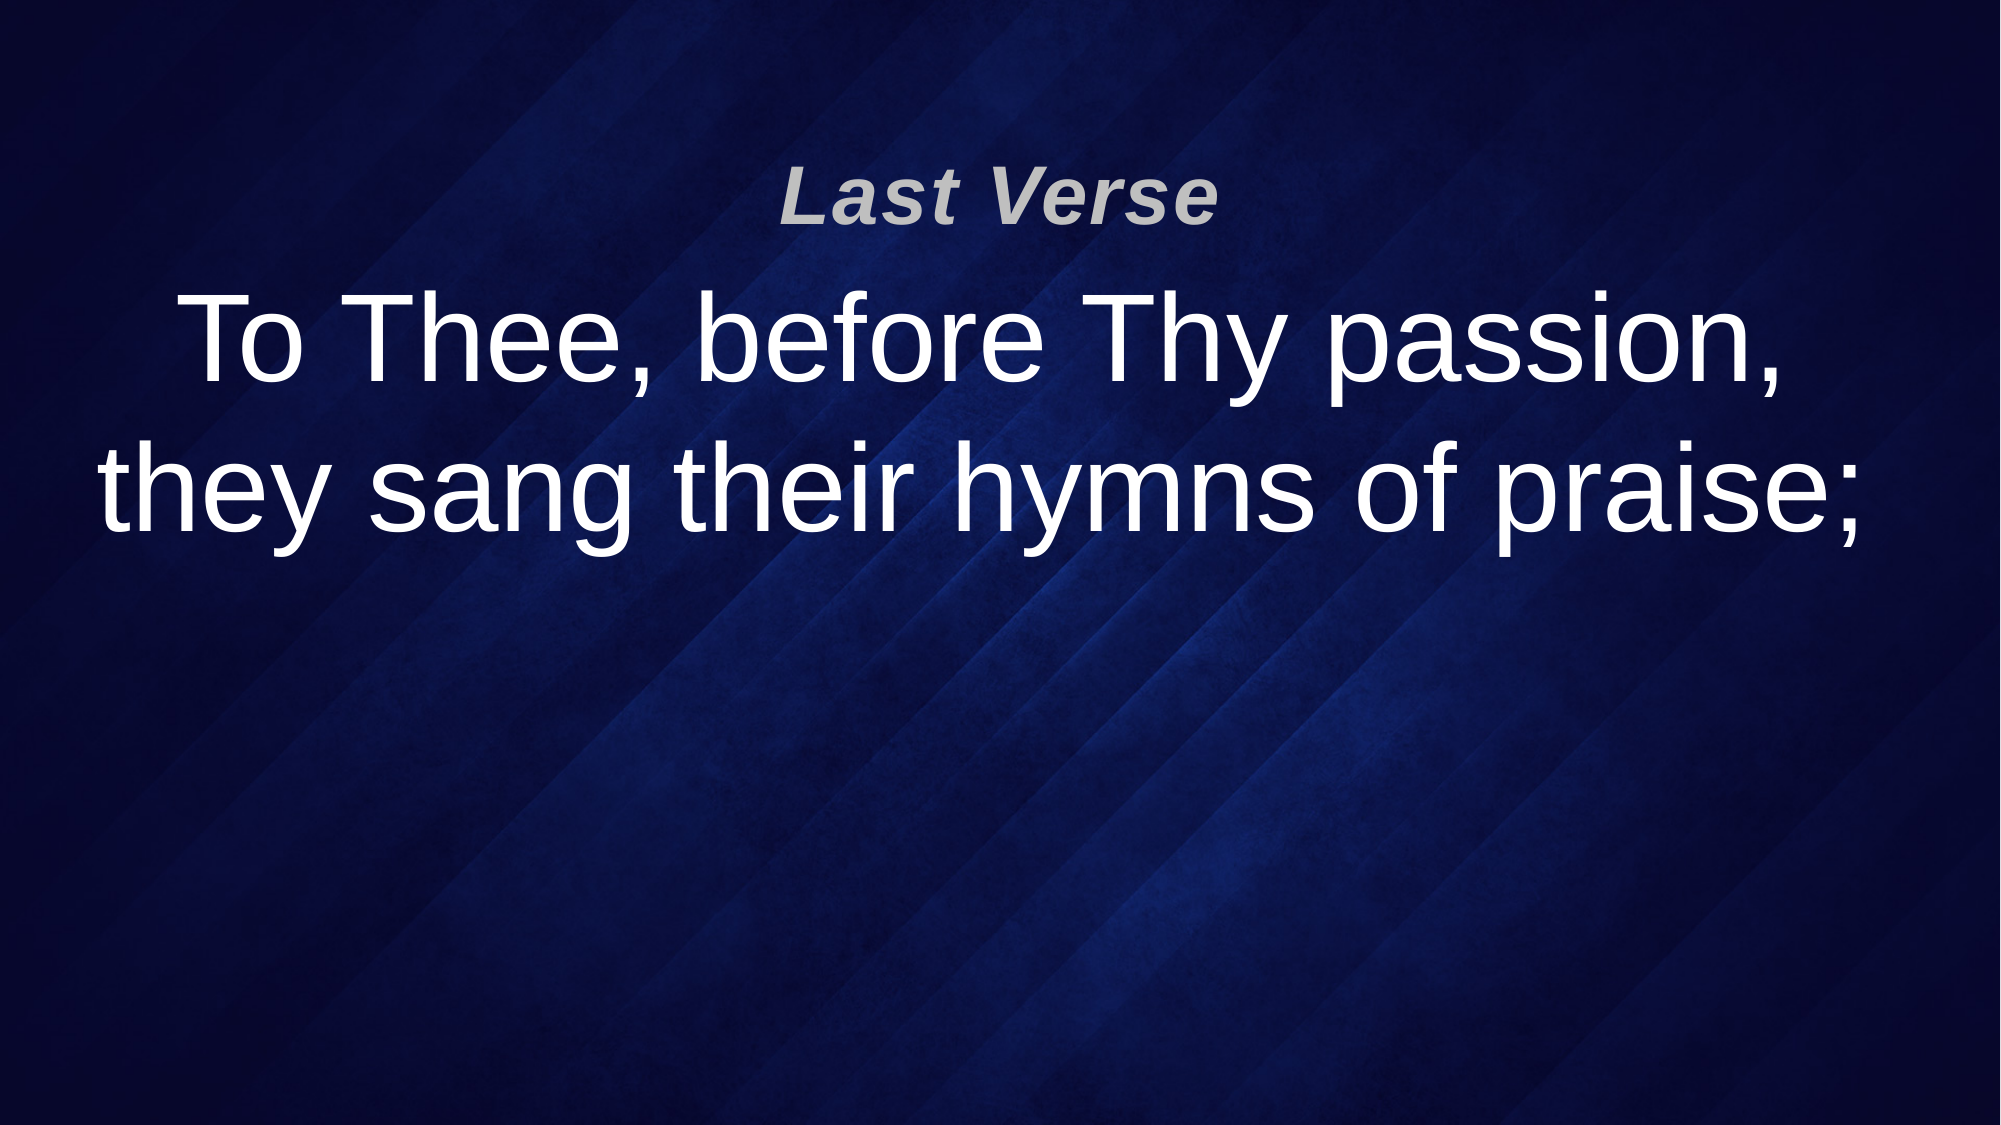

Last Verse
# To Thee, before Thy passion, they sang their hymns of praise;